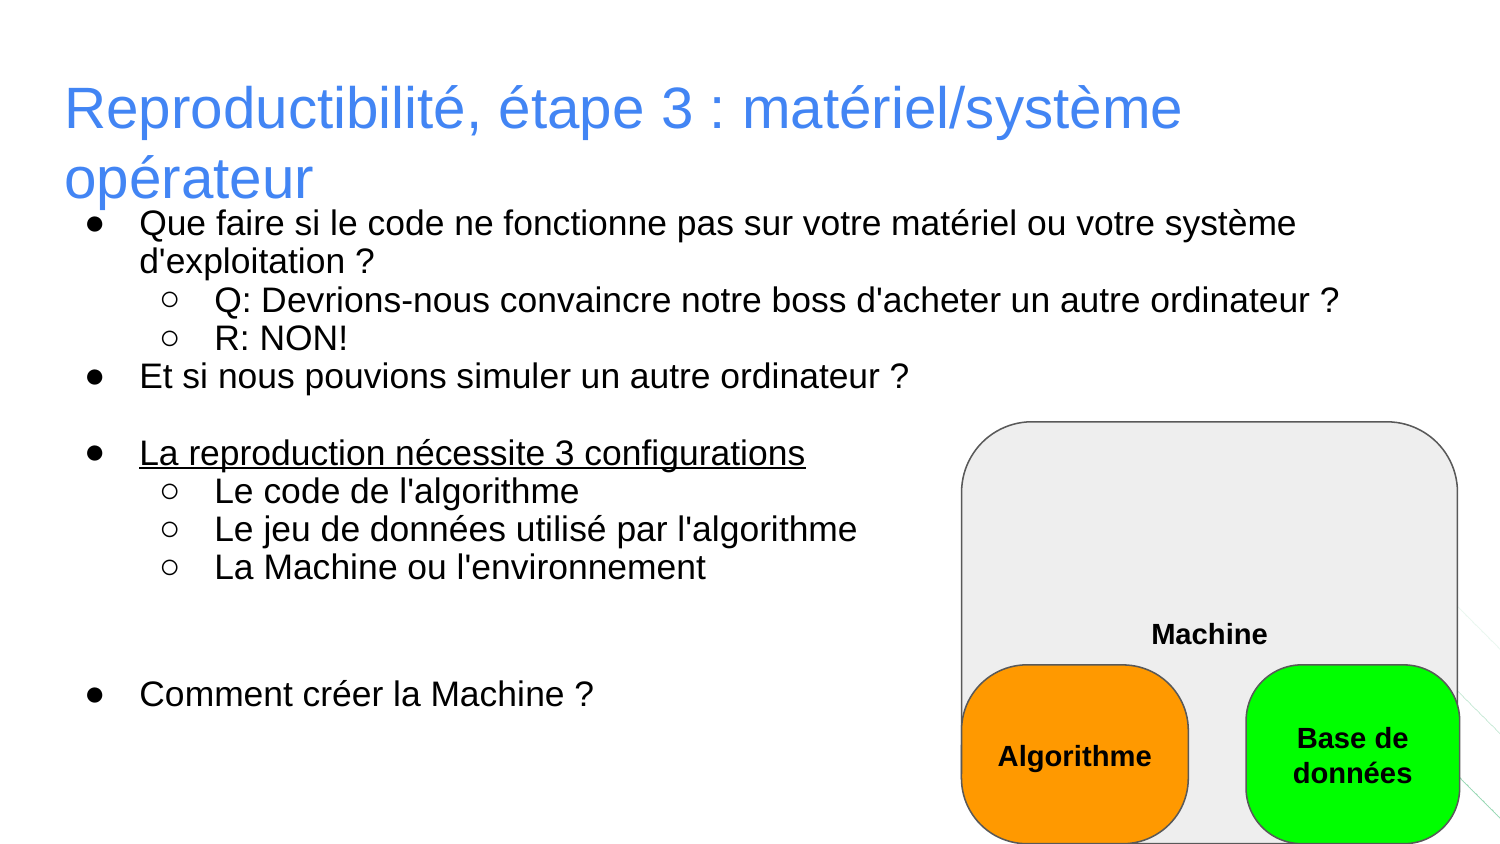

# Reproductibilité, étape 3 : matériel/système opérateur
Que faire si le code ne fonctionne pas sur votre matériel ou votre système d'exploitation ?
Q: Devrions-nous convaincre notre boss d'acheter un autre ordinateur ?
R: NON!
Et si nous pouvions simuler un autre ordinateur ?
La reproduction nécessite 3 configurations
Le code de l'algorithme
Le jeu de données utilisé par l'algorithme
La Machine ou l'environnement

Comment créer la Machine ?

Machine
Algorithme
Base de données